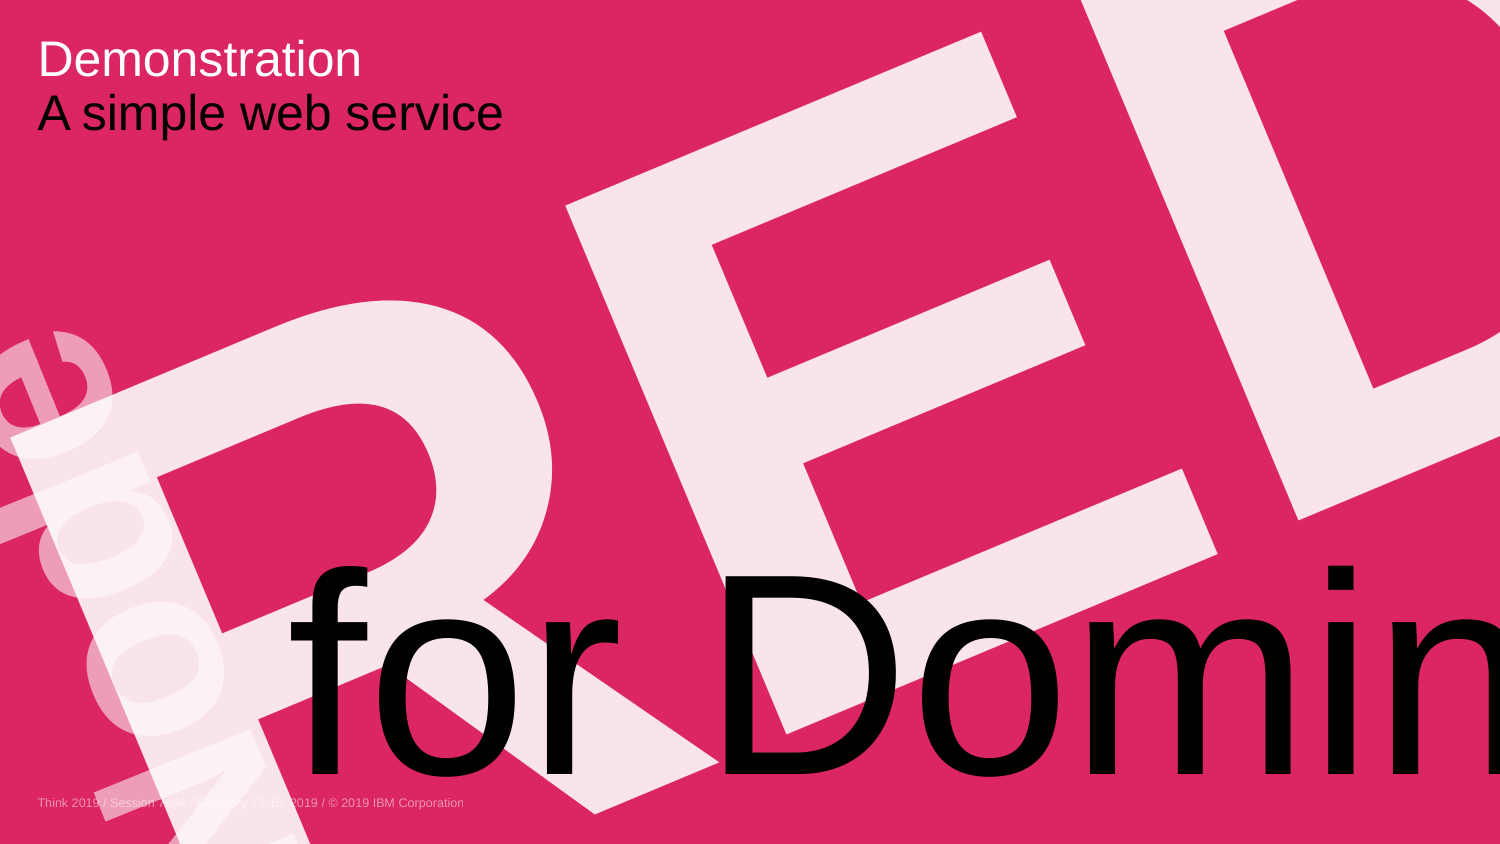

RED
# Demonstration A simple web service
Node
for Domino
Think 2019 / Session 7604 / February 12-15, 2019 / © 2019 IBM Corporation